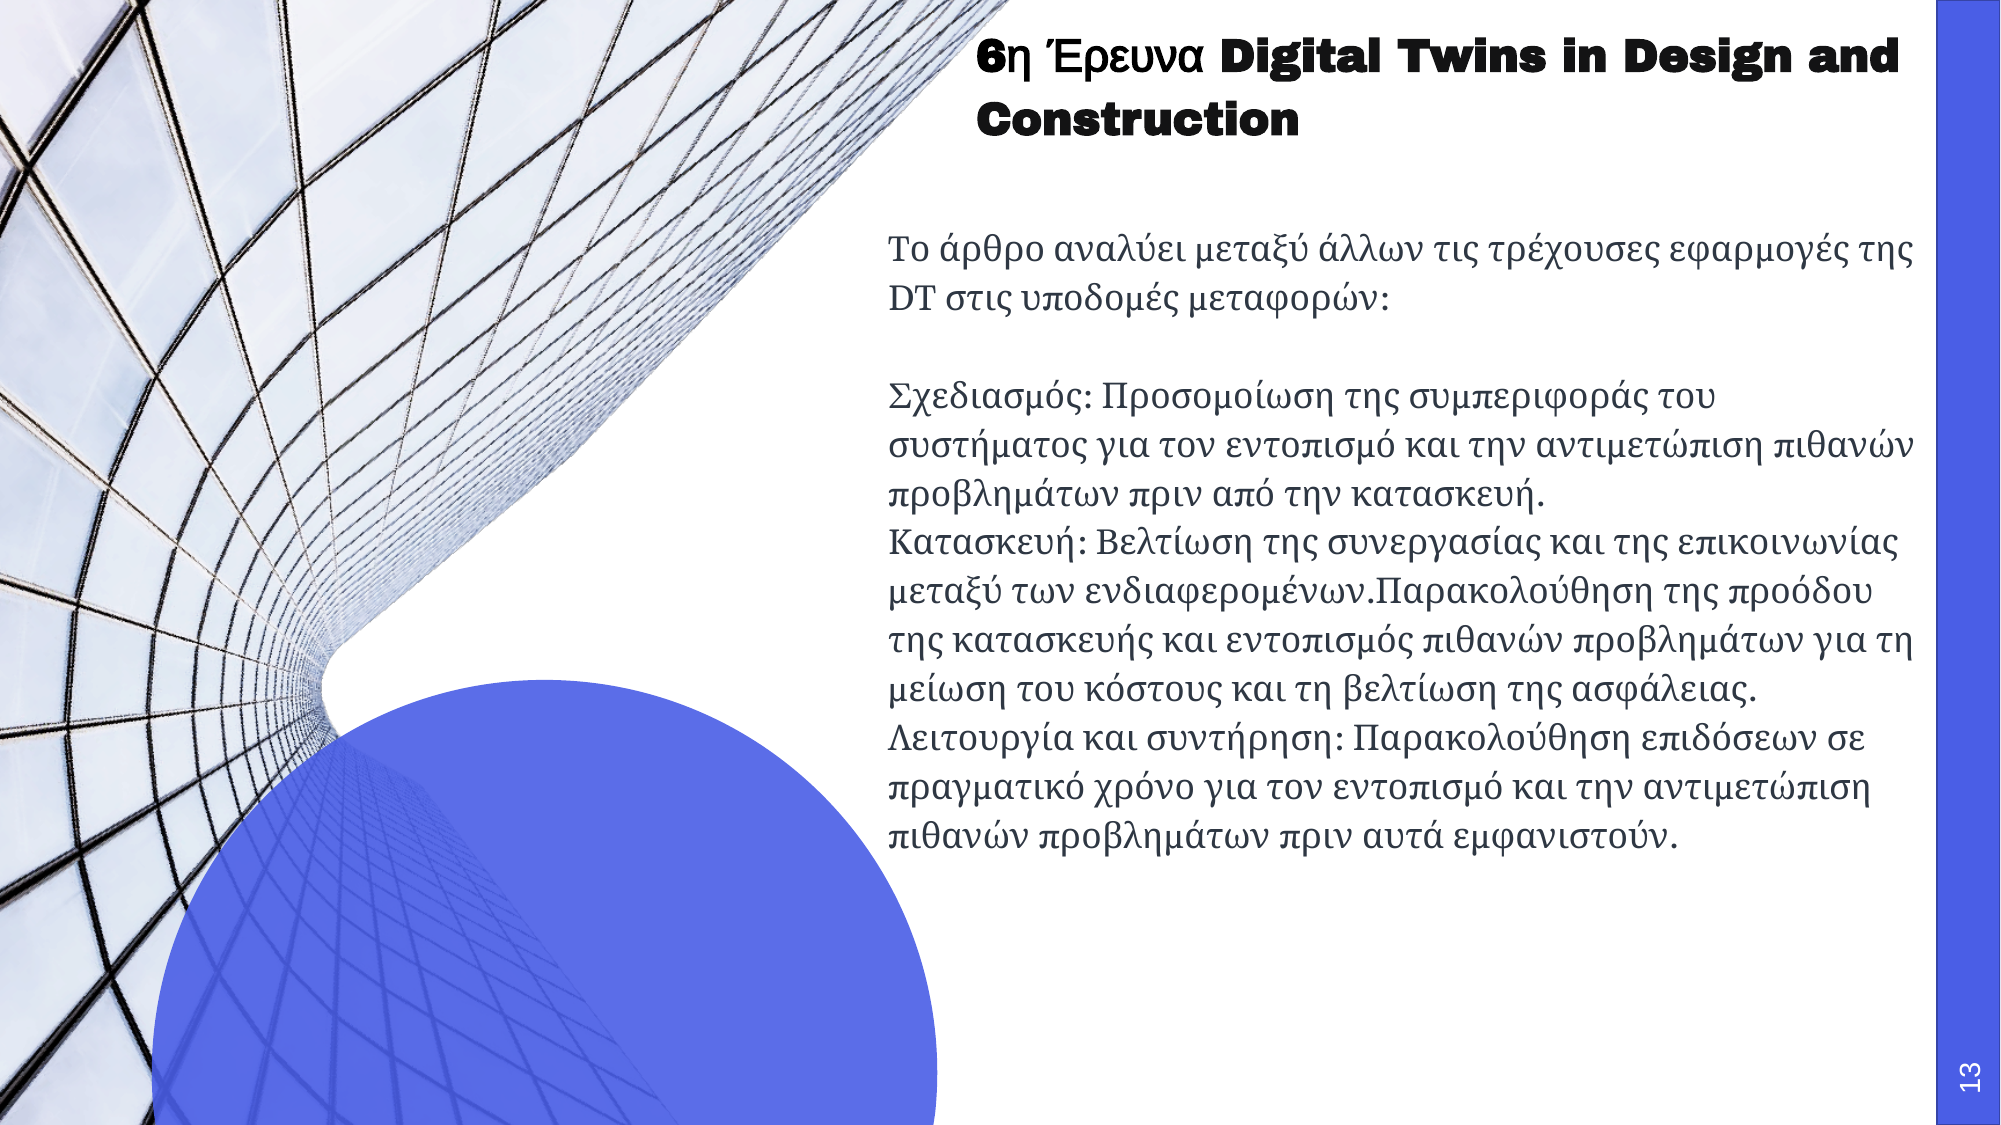

# 6η Έρευνα Digital Twins in Design and Construction
Το άρθρο αναλύει μεταξύ άλλων τις τρέχουσες εφαρμογές της DT στις υποδομές μεταφορών:

Σχεδιασμός: Προσομοίωση της συμπεριφοράς του συστήματος για τον εντοπισμό και την αντιμετώπιση πιθανών προβλημάτων πριν από την κατασκευή.
Κατασκευή: Βελτίωση της συνεργασίας και της επικοινωνίας μεταξύ των ενδιαφερομένων.Παρακολούθηση της προόδου της κατασκευής και εντοπισμός πιθανών προβλημάτων για τη μείωση του κόστους και τη βελτίωση της ασφάλειας.
Λειτουργία και συντήρηση: Παρακολούθηση επιδόσεων σε πραγματικό χρόνο για τον εντοπισμό και την αντιμετώπιση πιθανών προβλημάτων πριν αυτά εμφανιστούν.

13